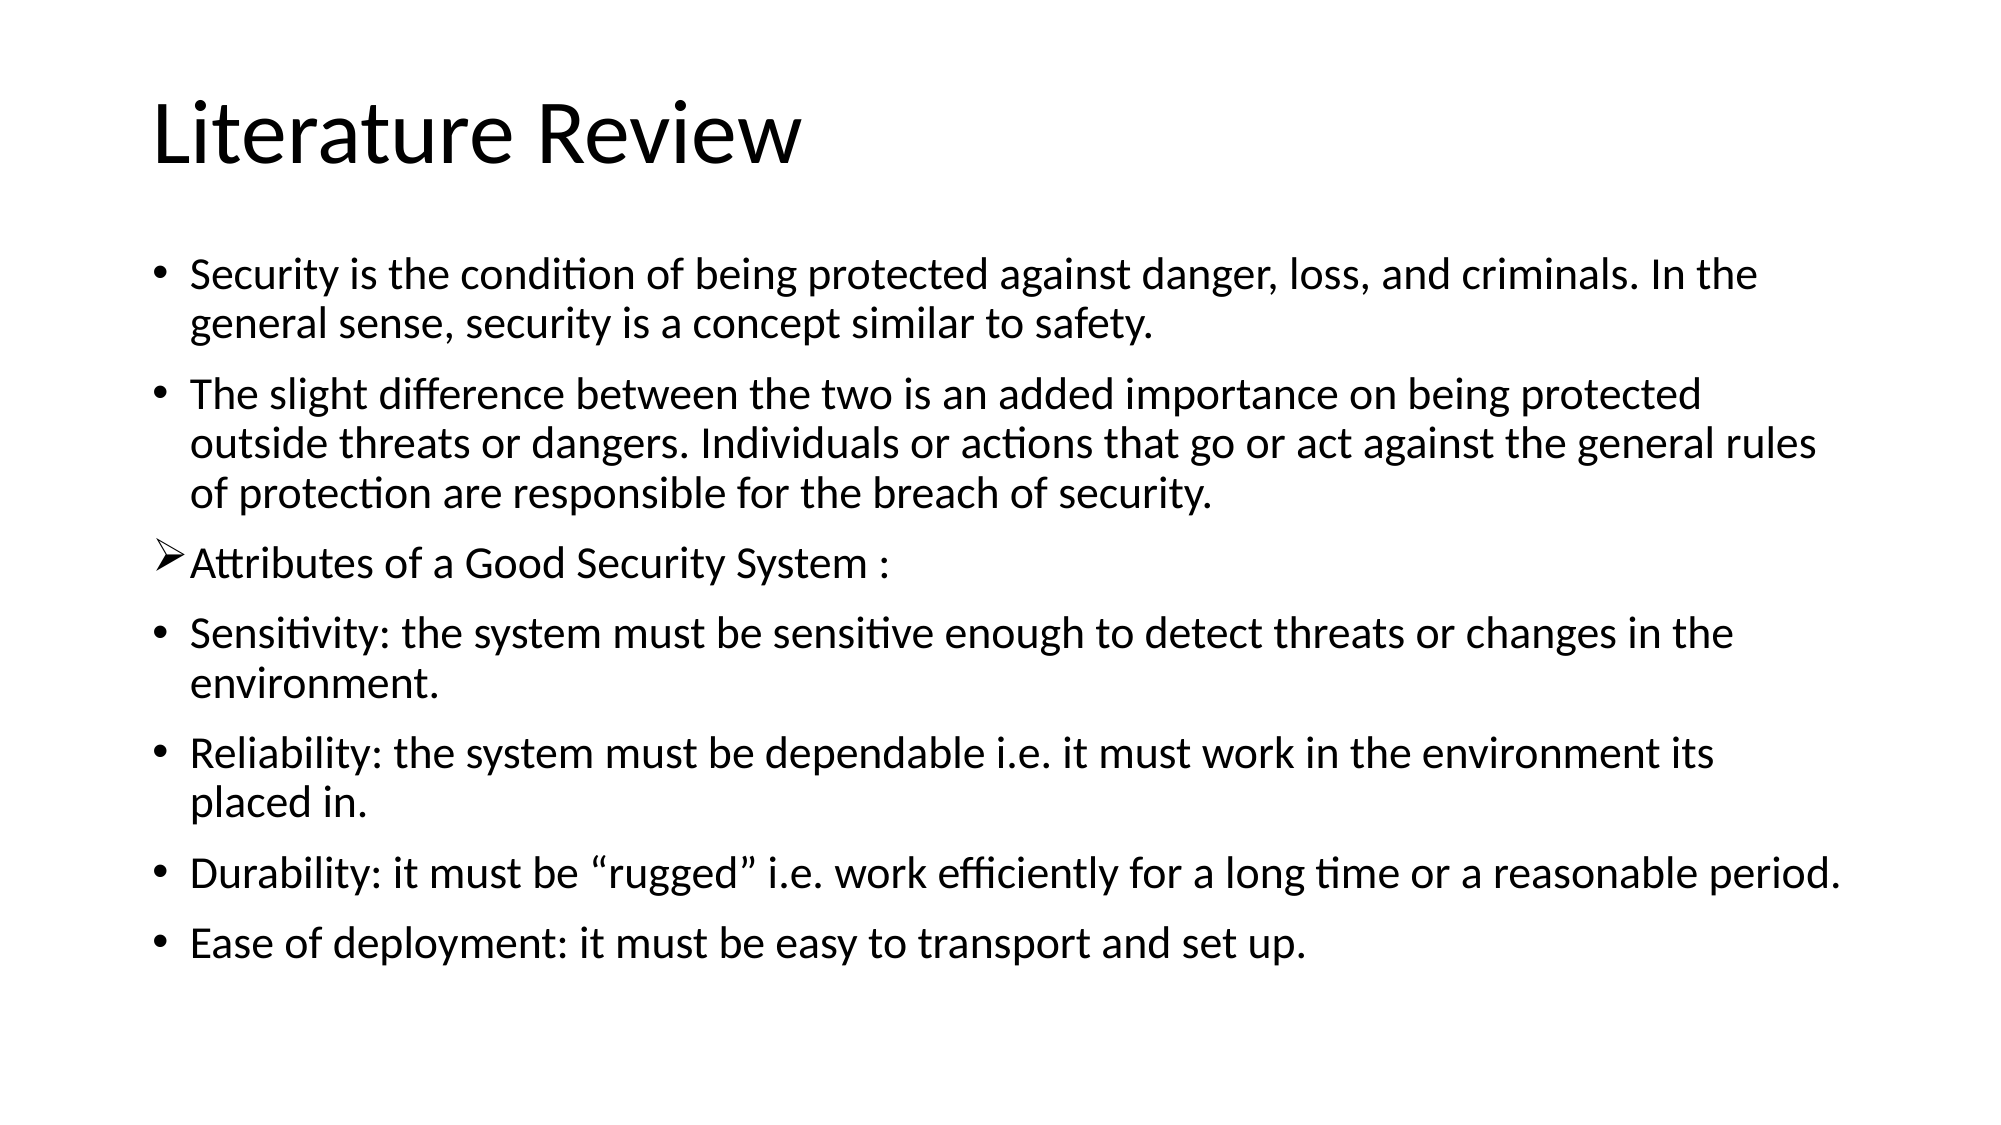

# Literature Review
Security is the condition of being protected against danger, loss, and criminals. In the general sense, security is a concept similar to safety.
The slight difference between the two is an added importance on being protected outside threats or dangers. Individuals or actions that go or act against the general rules of protection are responsible for the breach of security.
Attributes of a Good Security System :
Sensitivity: the system must be sensitive enough to detect threats or changes in the environment.
Reliability: the system must be dependable i.e. it must work in the environment its placed in.
Durability: it must be “rugged” i.e. work efficiently for a long time or a reasonable period.
Ease of deployment: it must be easy to transport and set up.